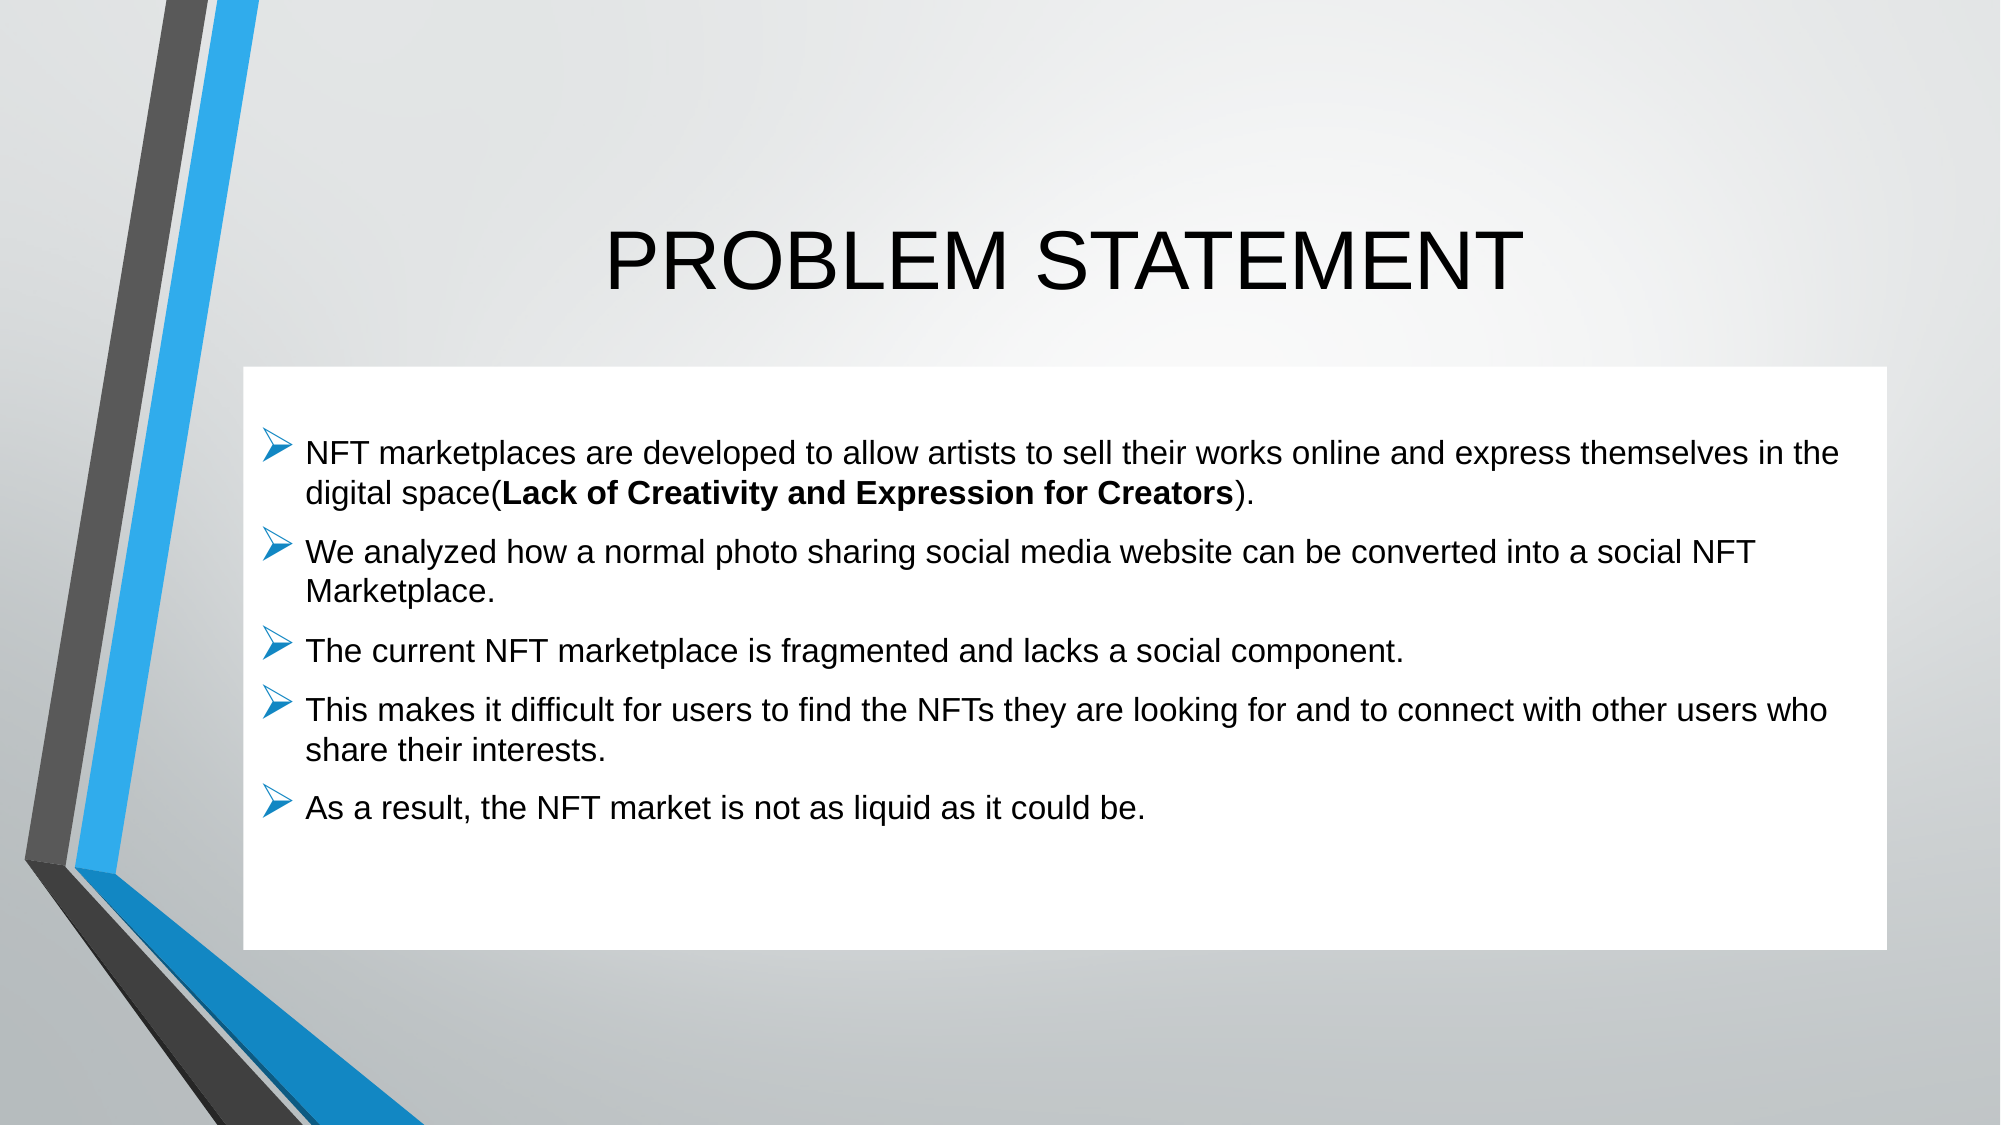

# PROBLEM STATEMENT
NFT marketplaces are developed to allow artists to sell their works online and express themselves in the digital space(Lack of Creativity and Expression for Creators).
We analyzed how a normal photo sharing social media website can be converted into a social NFT Marketplace.
The current NFT marketplace is fragmented and lacks a social component.
This makes it difficult for users to find the NFTs they are looking for and to connect with other users who share their interests.
As a result, the NFT market is not as liquid as it could be.